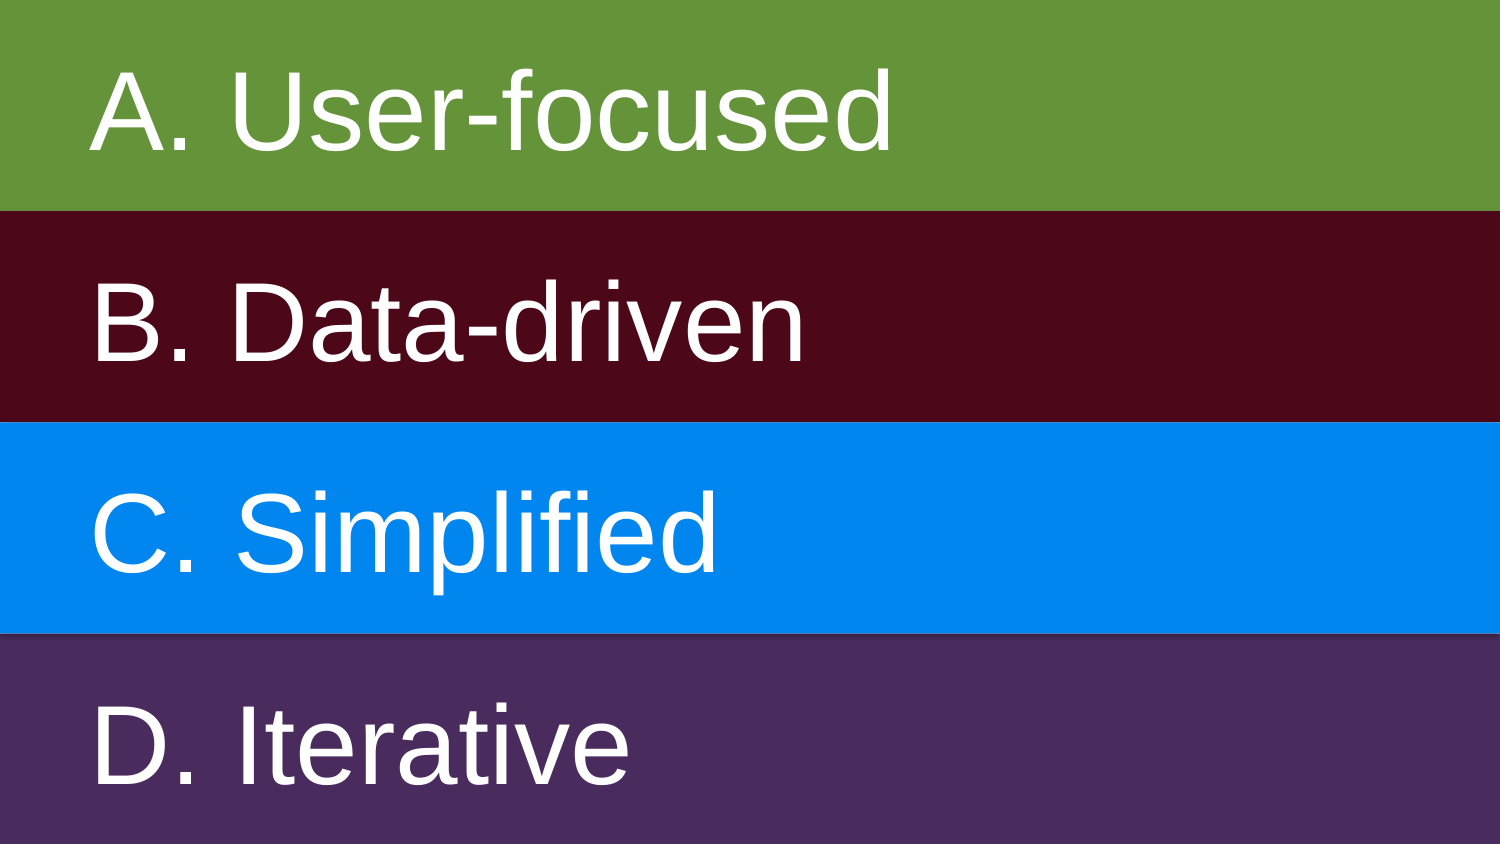

A. User-focused
B. Data-driven
C. Simplified
D. Iterative